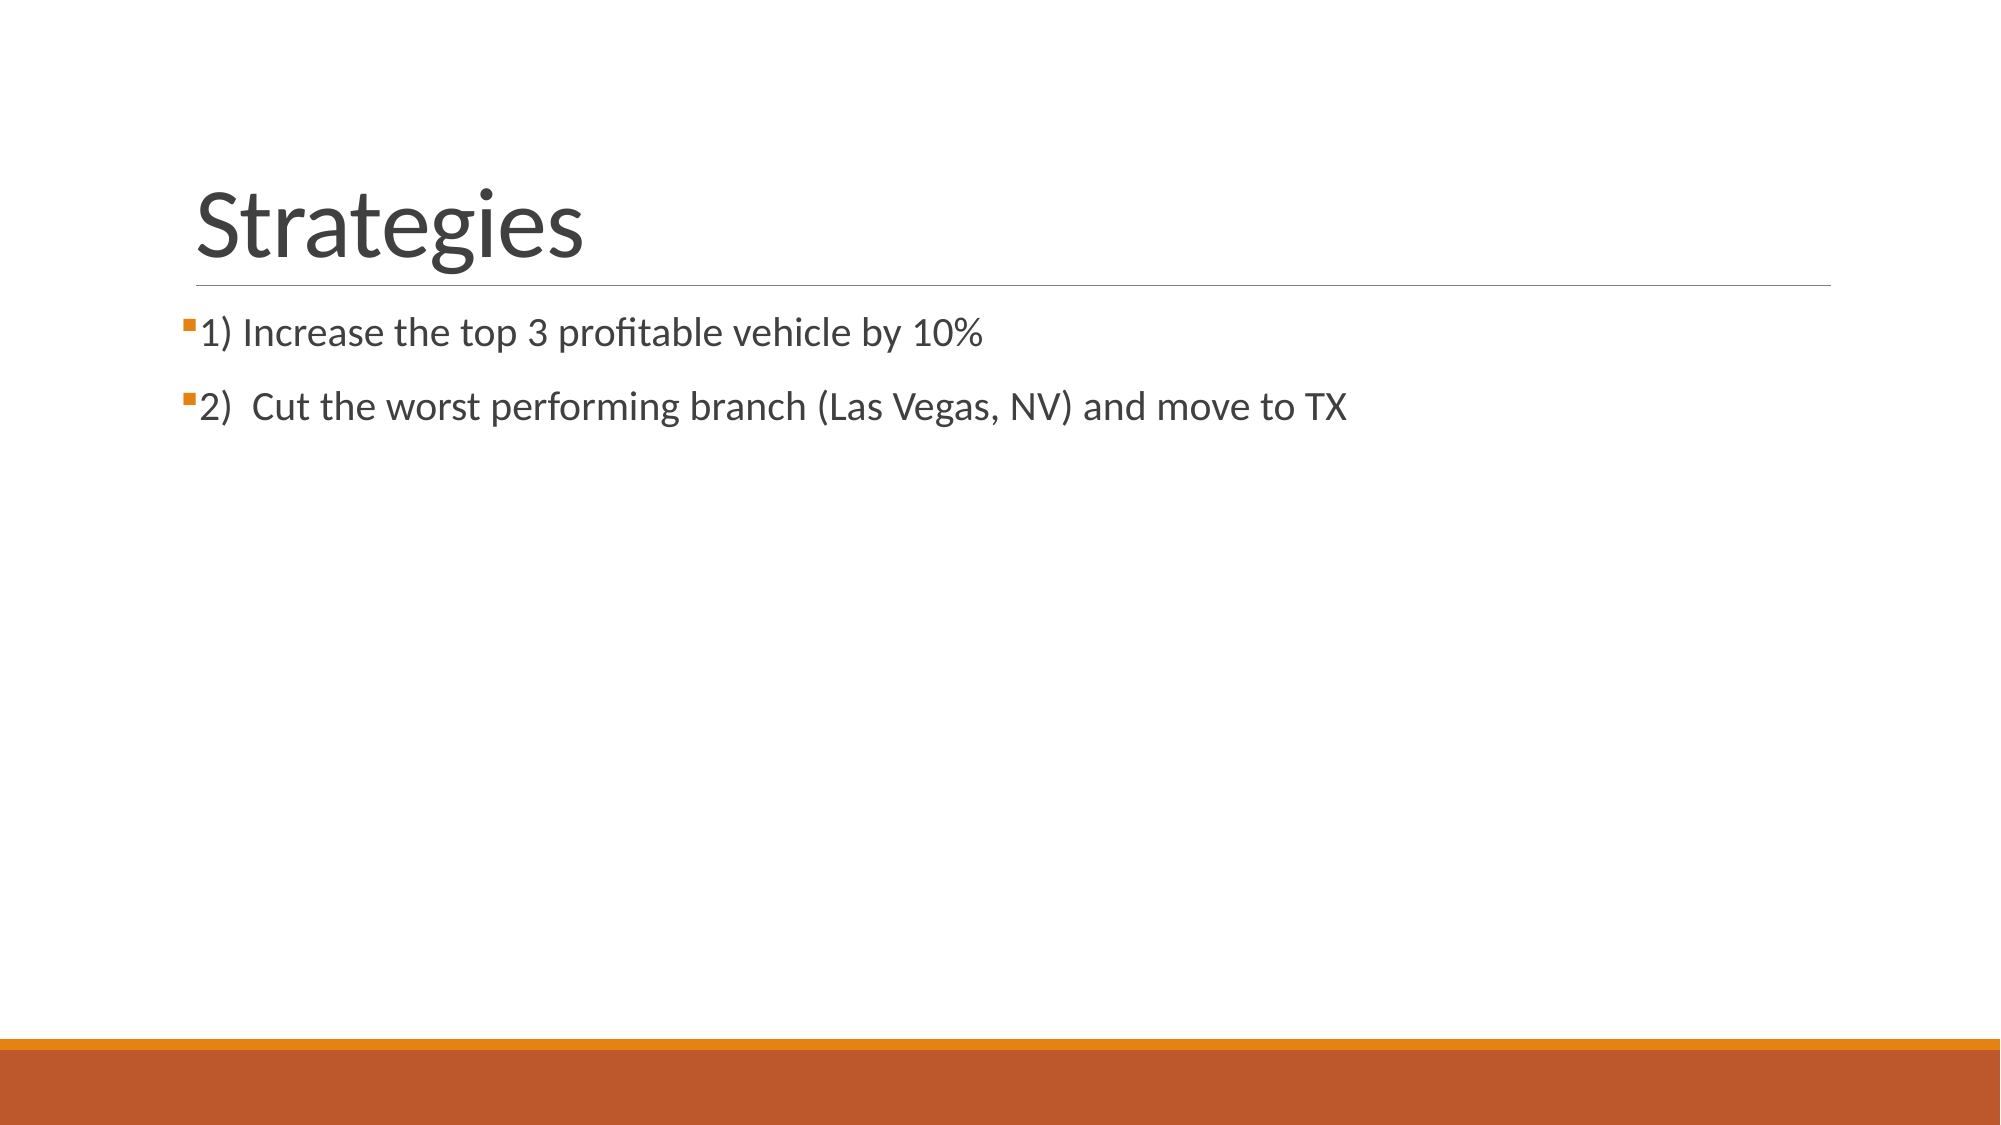

# Strategies
1) Increase the top 3 profitable vehicle by 10%
2)  Cut the worst performing branch (Las Vegas, NV) and move to TX